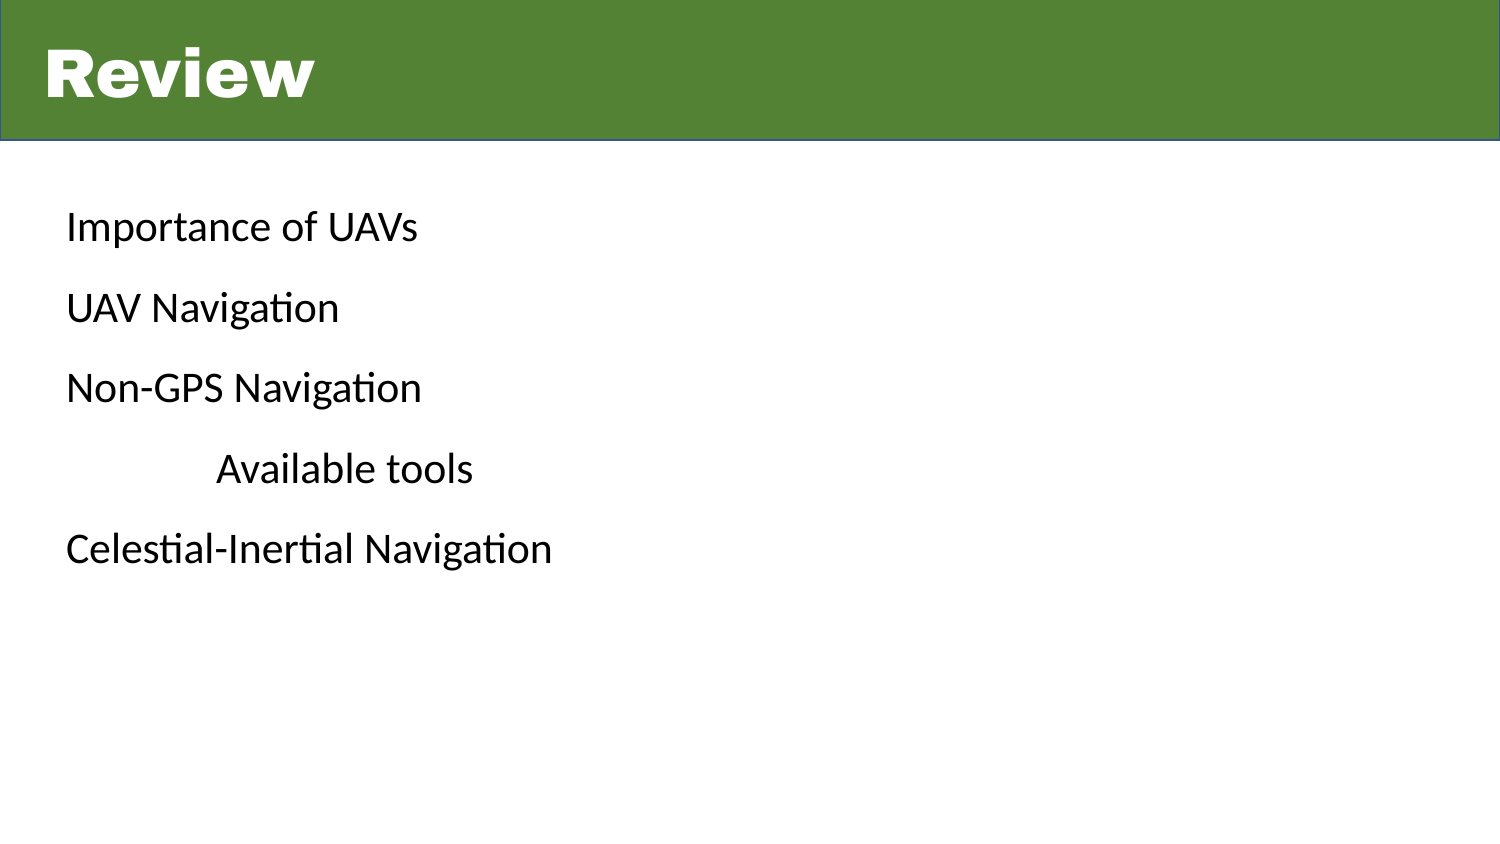

Review
Importance of UAVs
UAV Navigation
Non-GPS Navigation
	Available tools
Celestial-Inertial Navigation